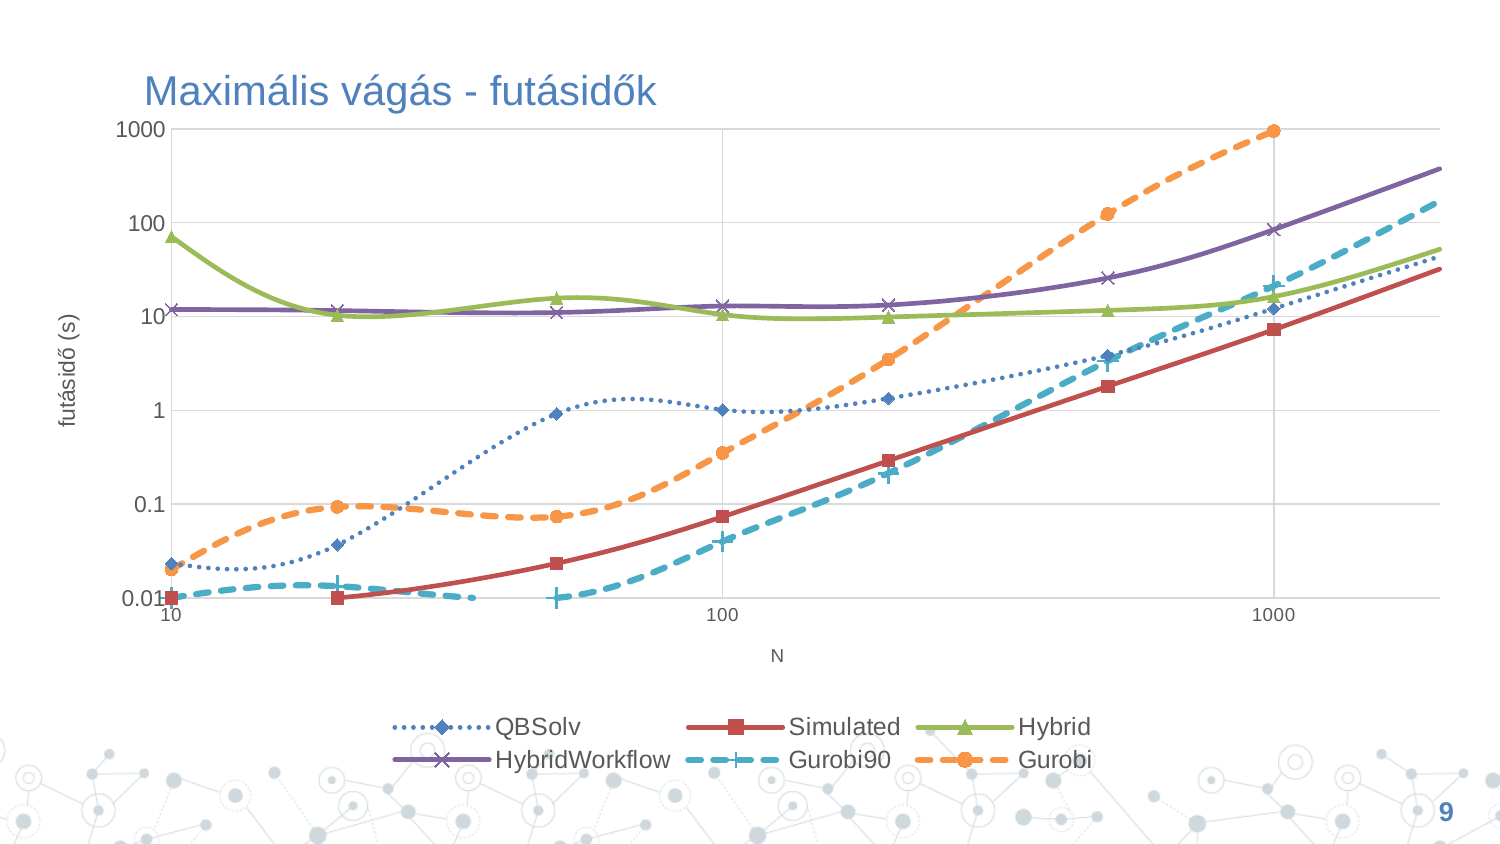

# Maximális vágás - futásidők

### Chart

| Category | QBSolv  | Simulated | Hybrid | HybridWorkflow | Gurobi90 | Gurobi |
|---|---|---|---|---|---|---|
9